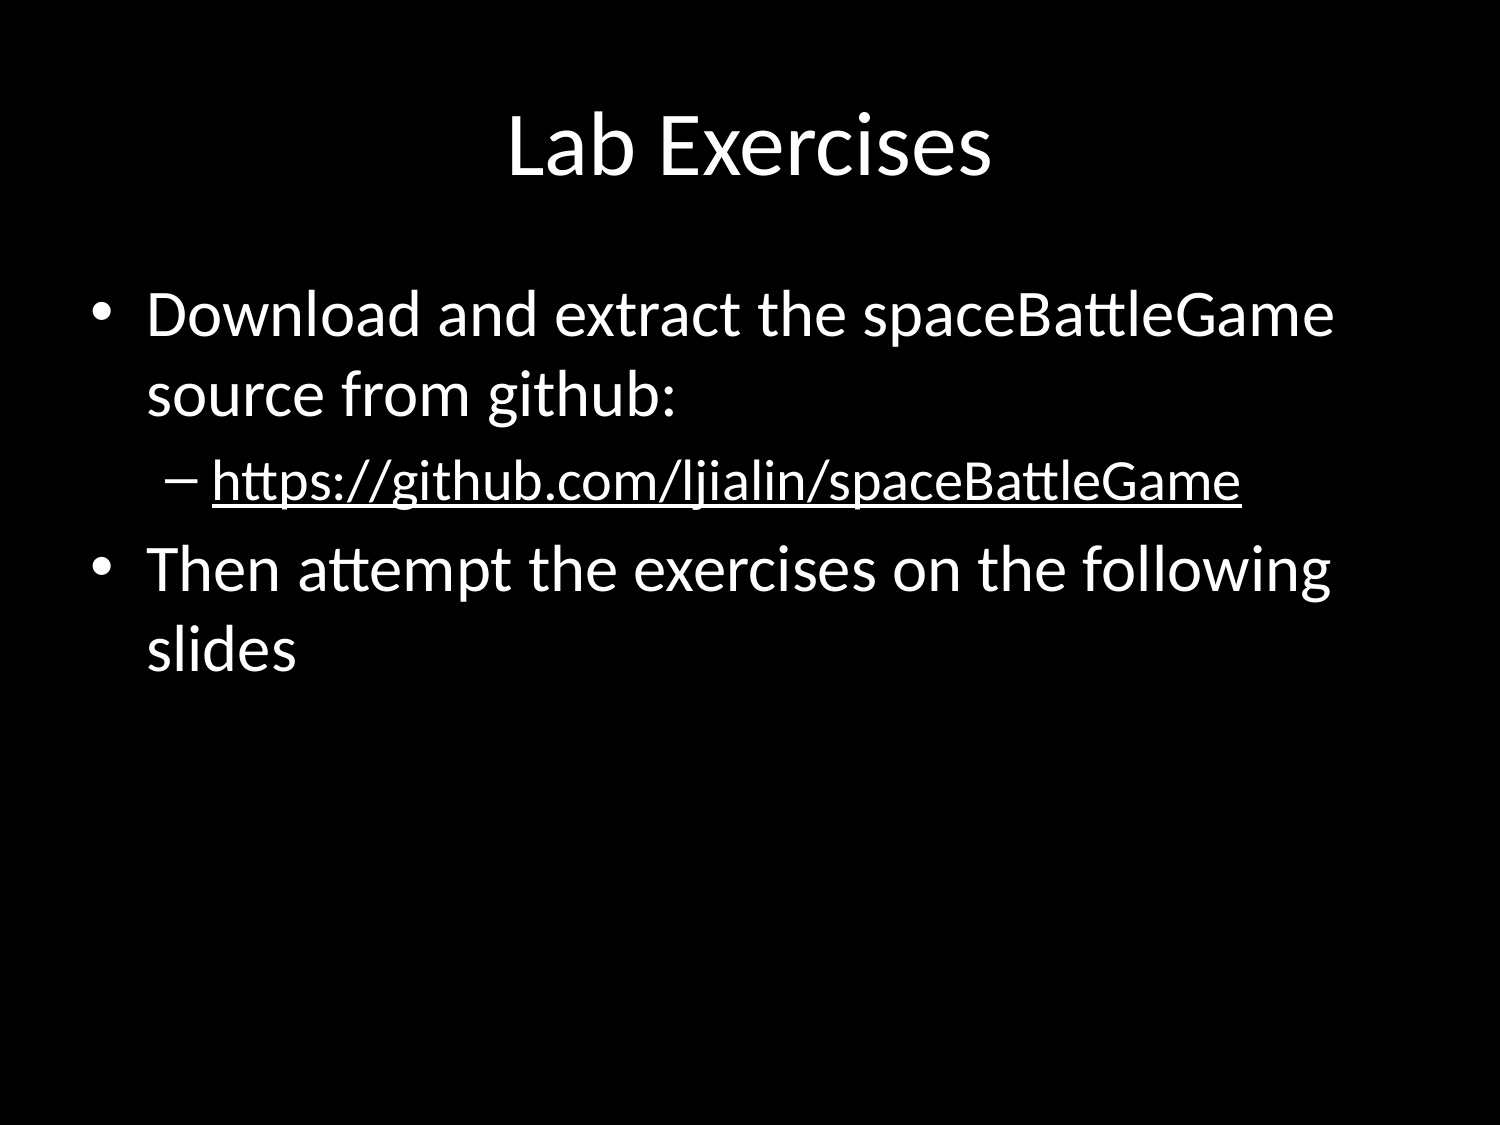

# Lab Exercises
Download and extract the spaceBattleGame source from github:
https://github.com/ljialin/spaceBattleGame
Then attempt the exercises on the following slides